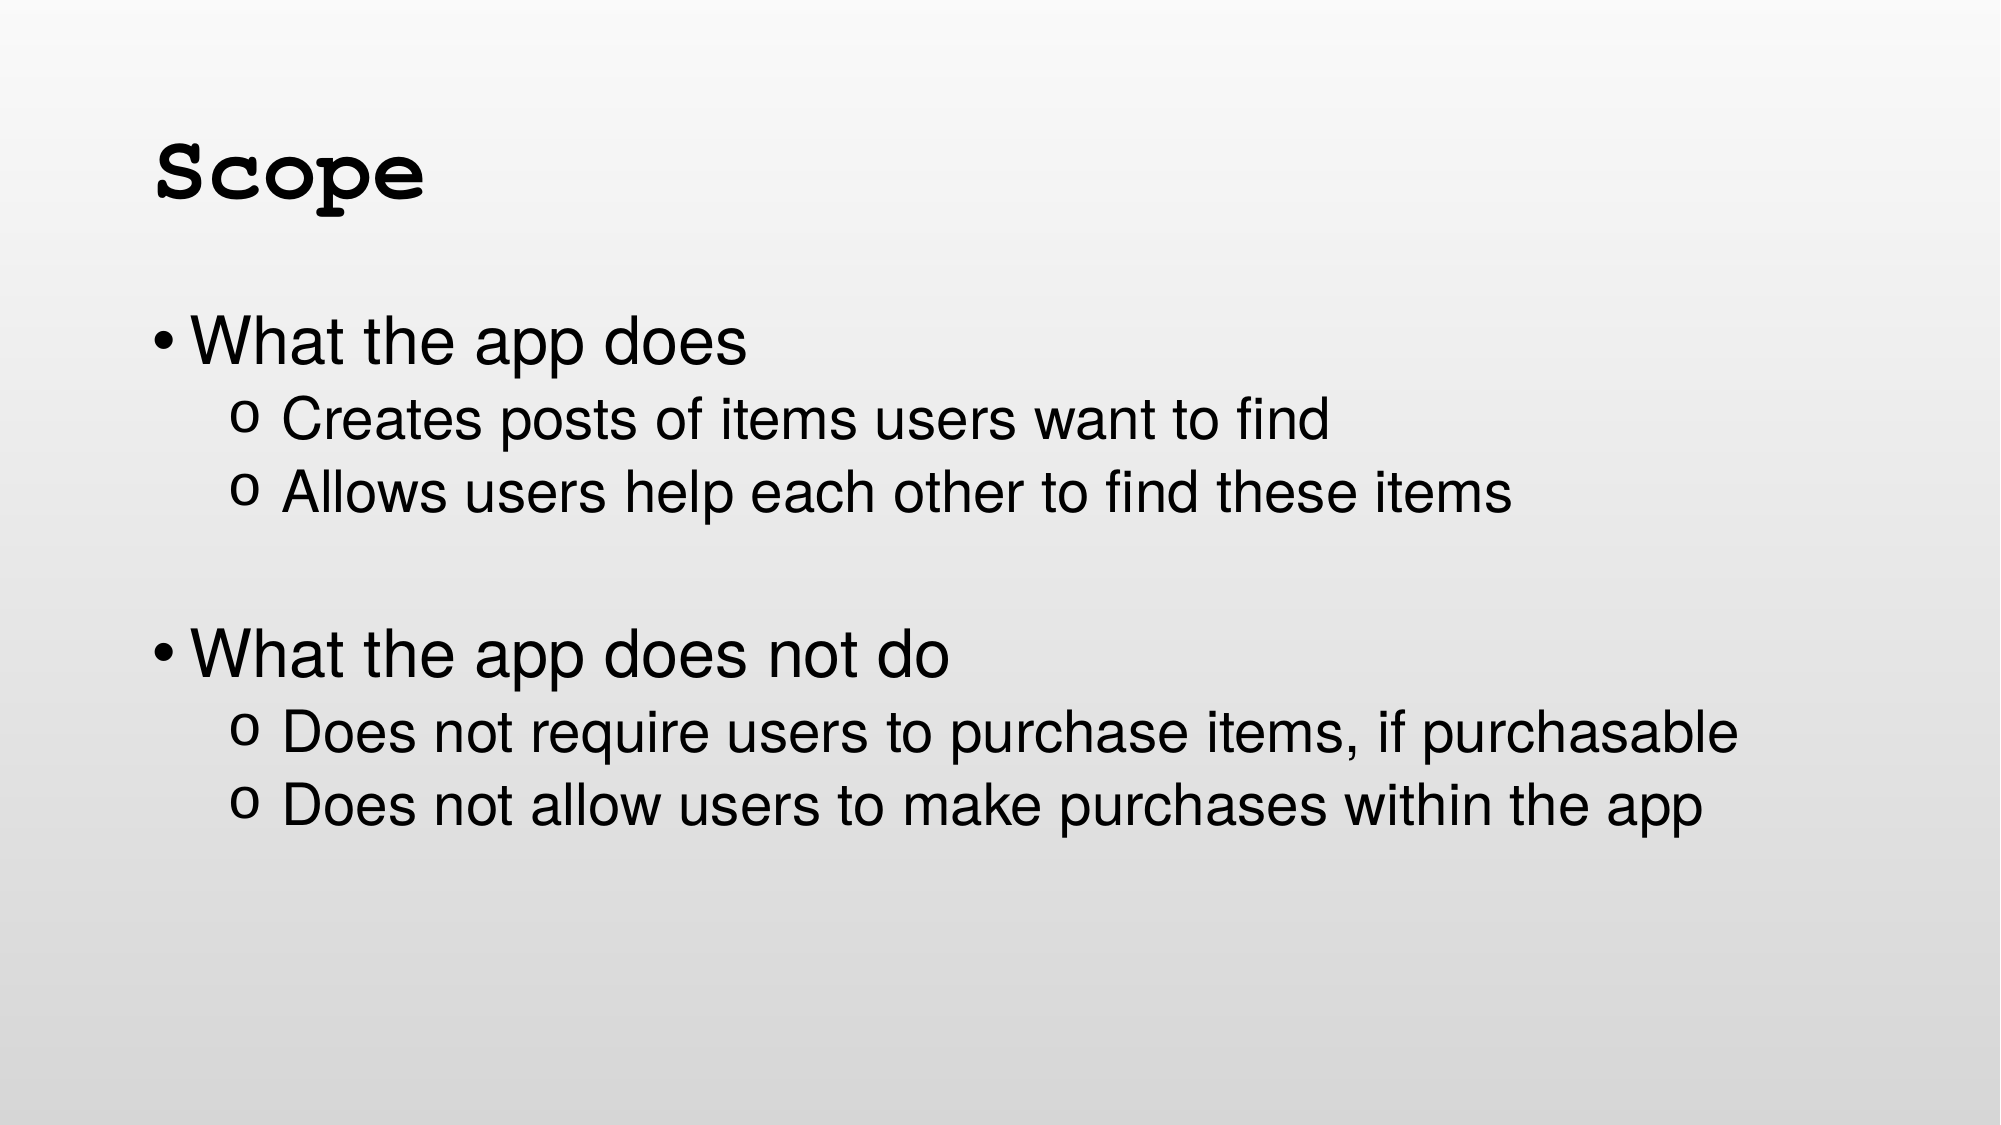

# Scope
What the app does
 Creates posts of items users want to find
 Allows users help each other to find these items

What the app does not do
 Does not require users to purchase items, if purchasable
 Does not allow users to make purchases within the app